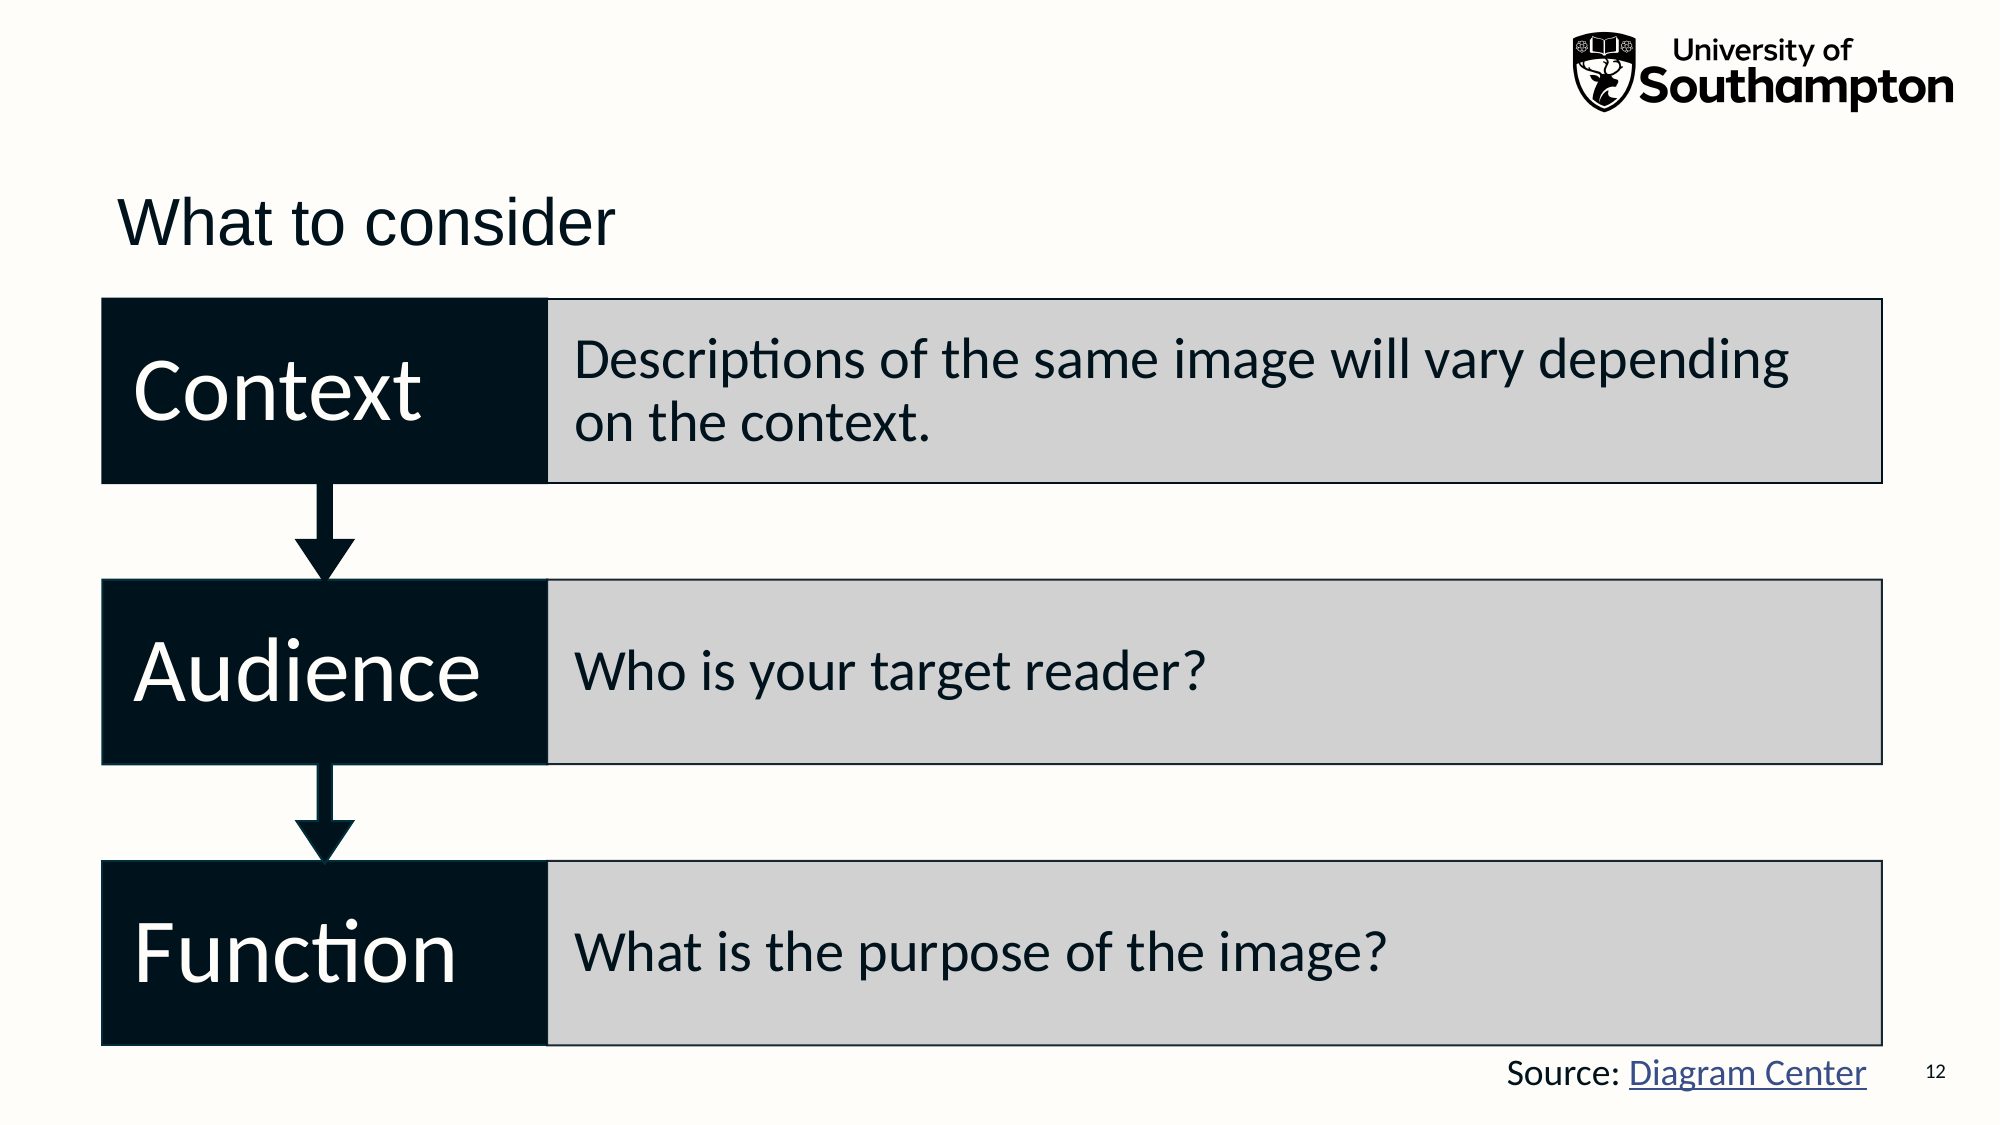

# What to consider
Function
What is the purpose of the image?
Audience
Who is your target reader?
Context
Descriptions of the same image will vary depending on the context.
Source: Diagram Center